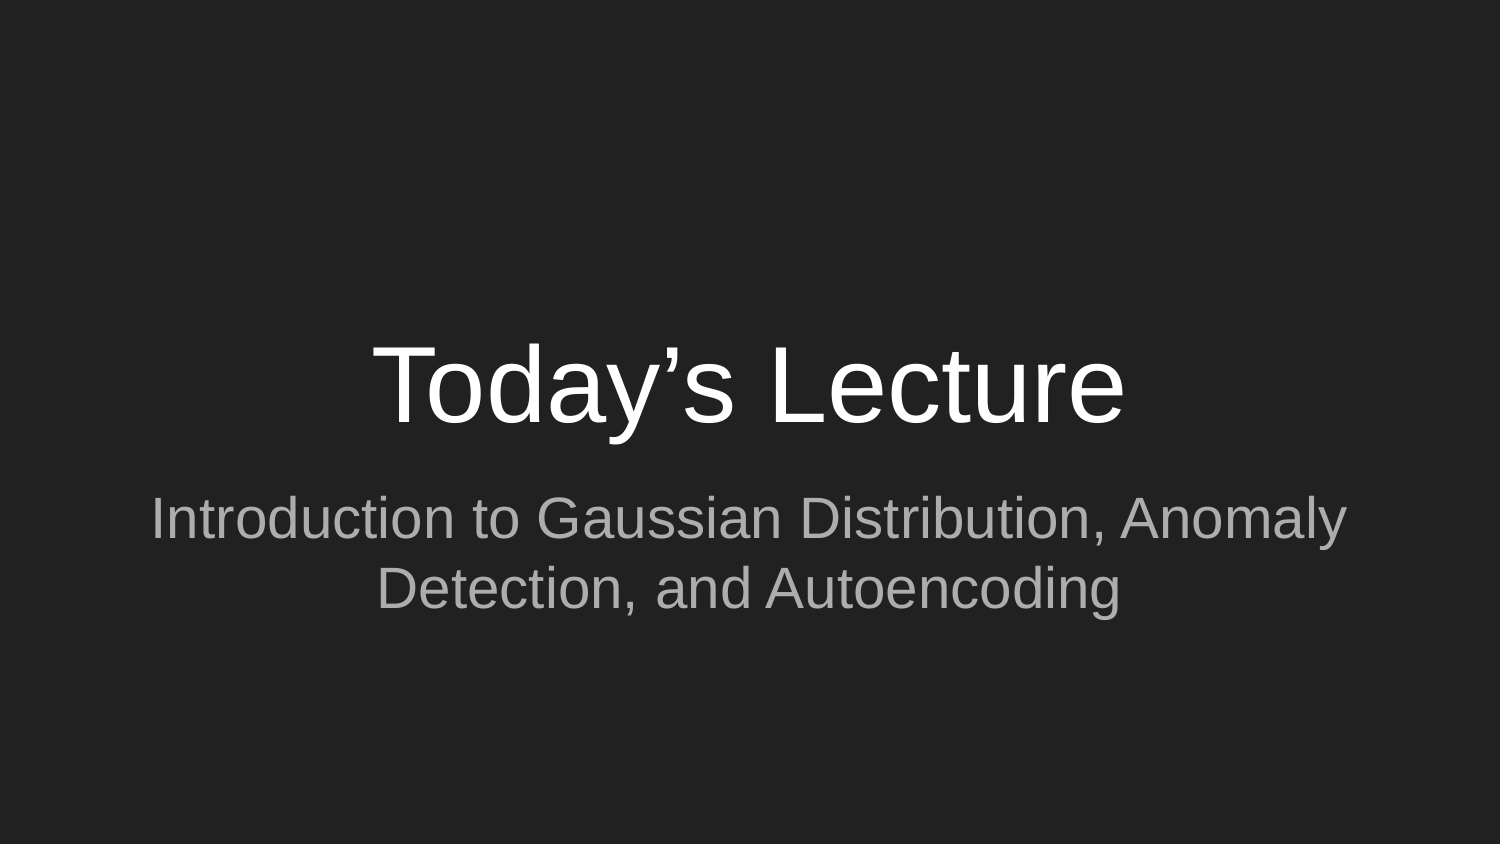

# Today’s Lecture
Introduction to Gaussian Distribution, Anomaly Detection, and Autoencoding